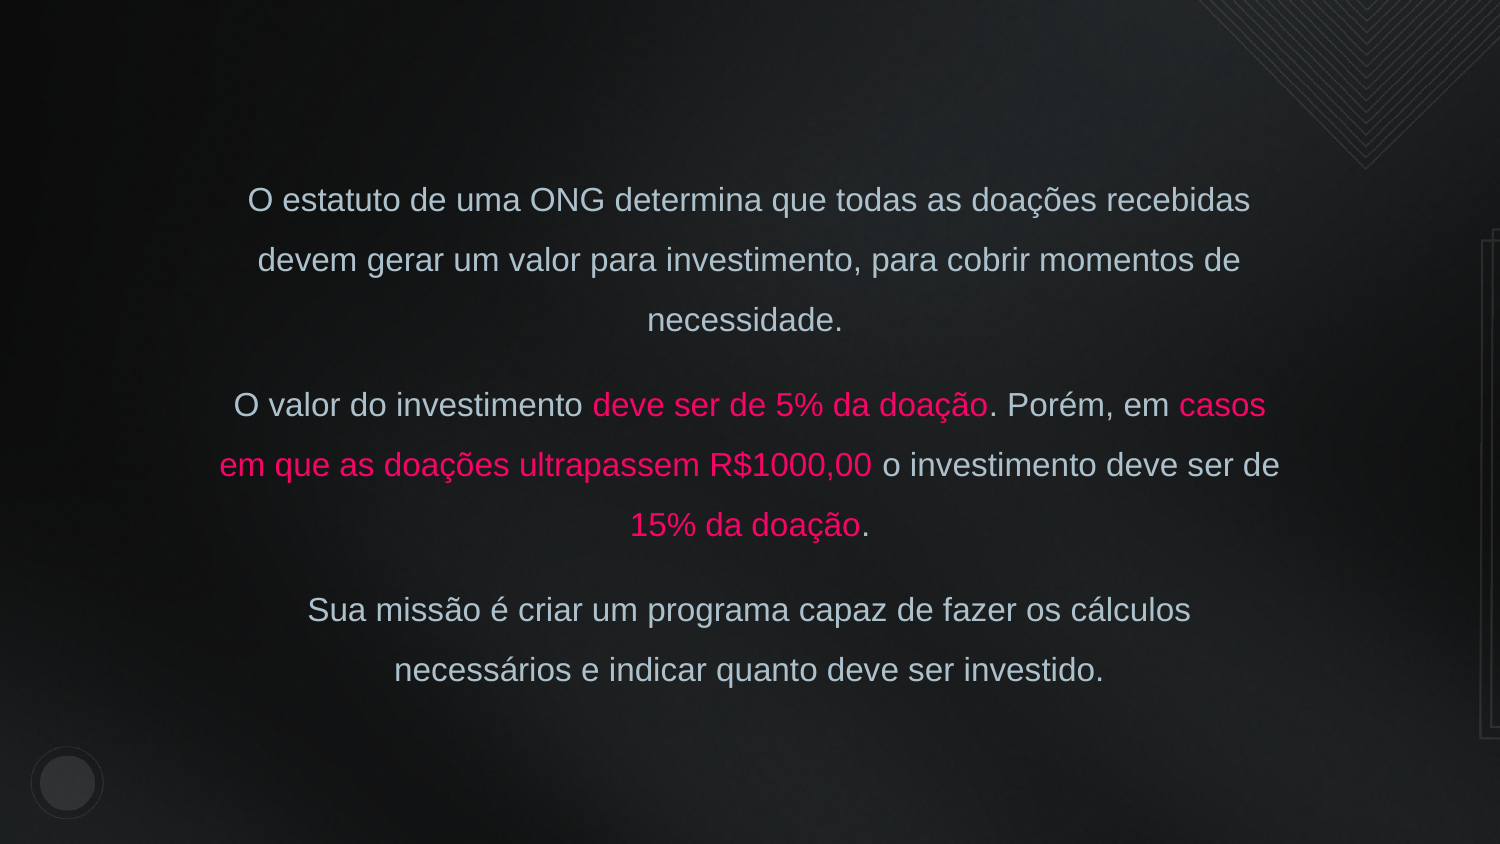

O estatuto de uma ONG determina que todas as doações recebidas devem gerar um valor para investimento, para cobrir momentos de necessidade.
O valor do investimento deve ser de 5% da doação. Porém, em casos em que as doações ultrapassem R$1000,00 o investimento deve ser de 15% da doação.
Sua missão é criar um programa capaz de fazer os cálculos necessários e indicar quanto deve ser investido.